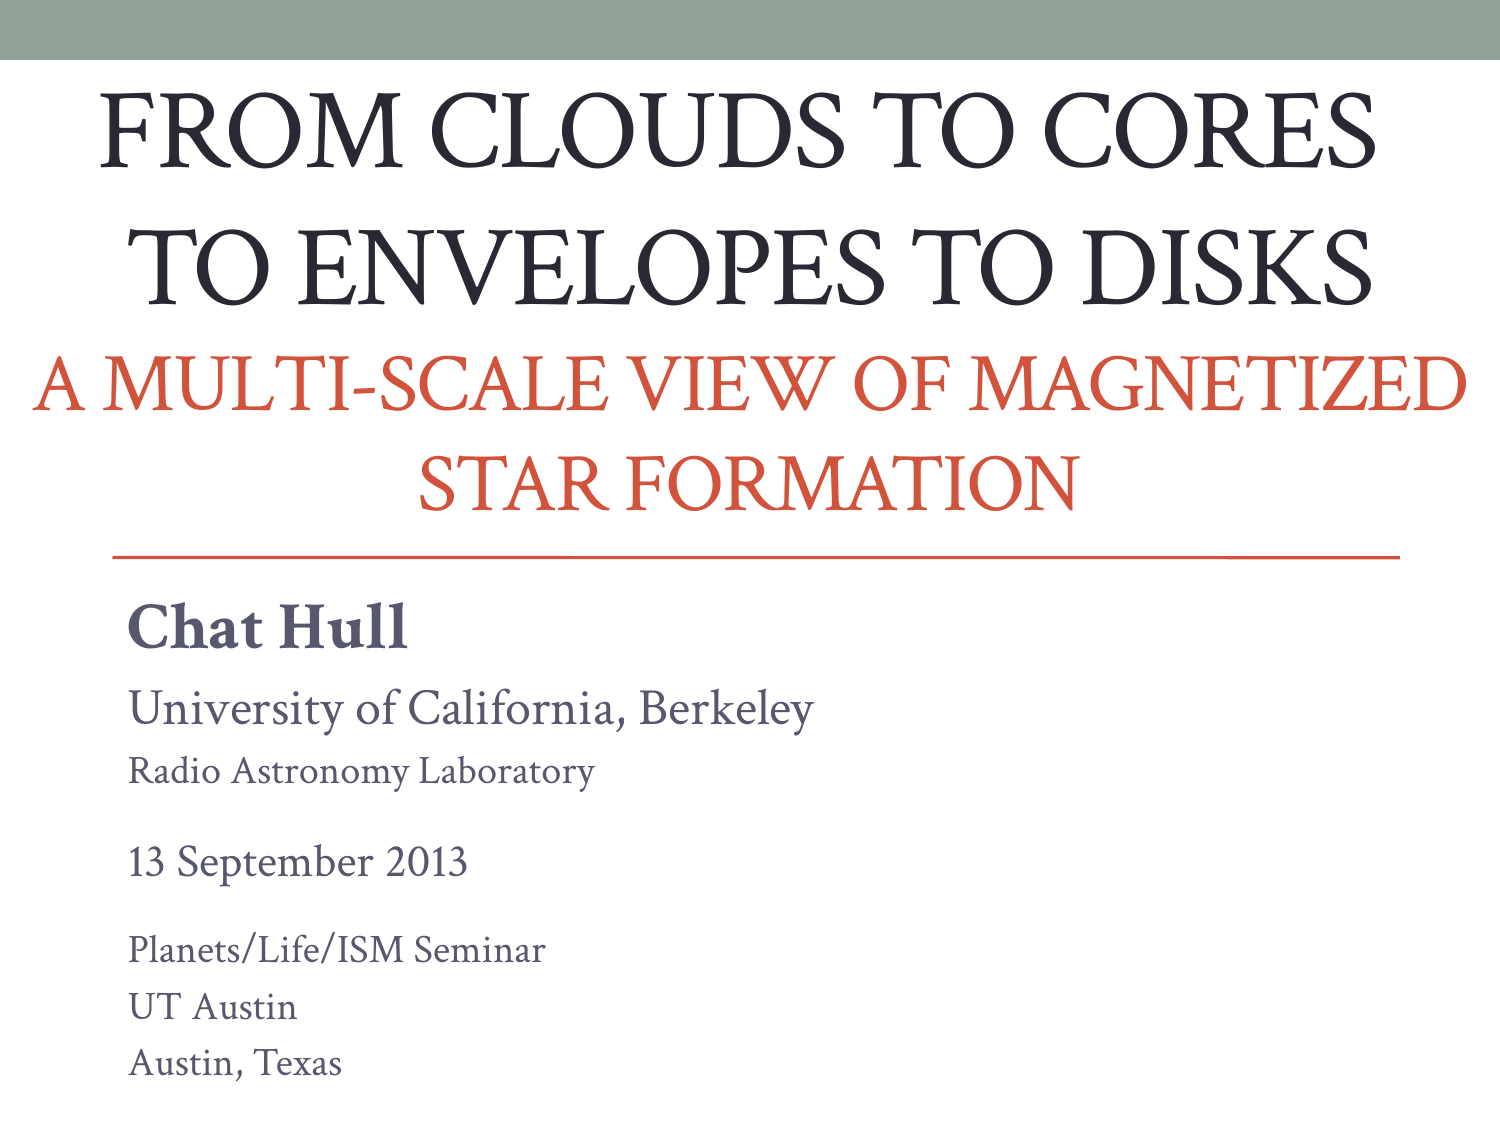

# From clouds to cores to envelopes to disks a multi-scale view of magnetized star formation
Chat Hull
University of California, Berkeley
Radio Astronomy Laboratory

13 September 2013

Planets/Life/ISM Seminar
UT Austin
Austin, Texas